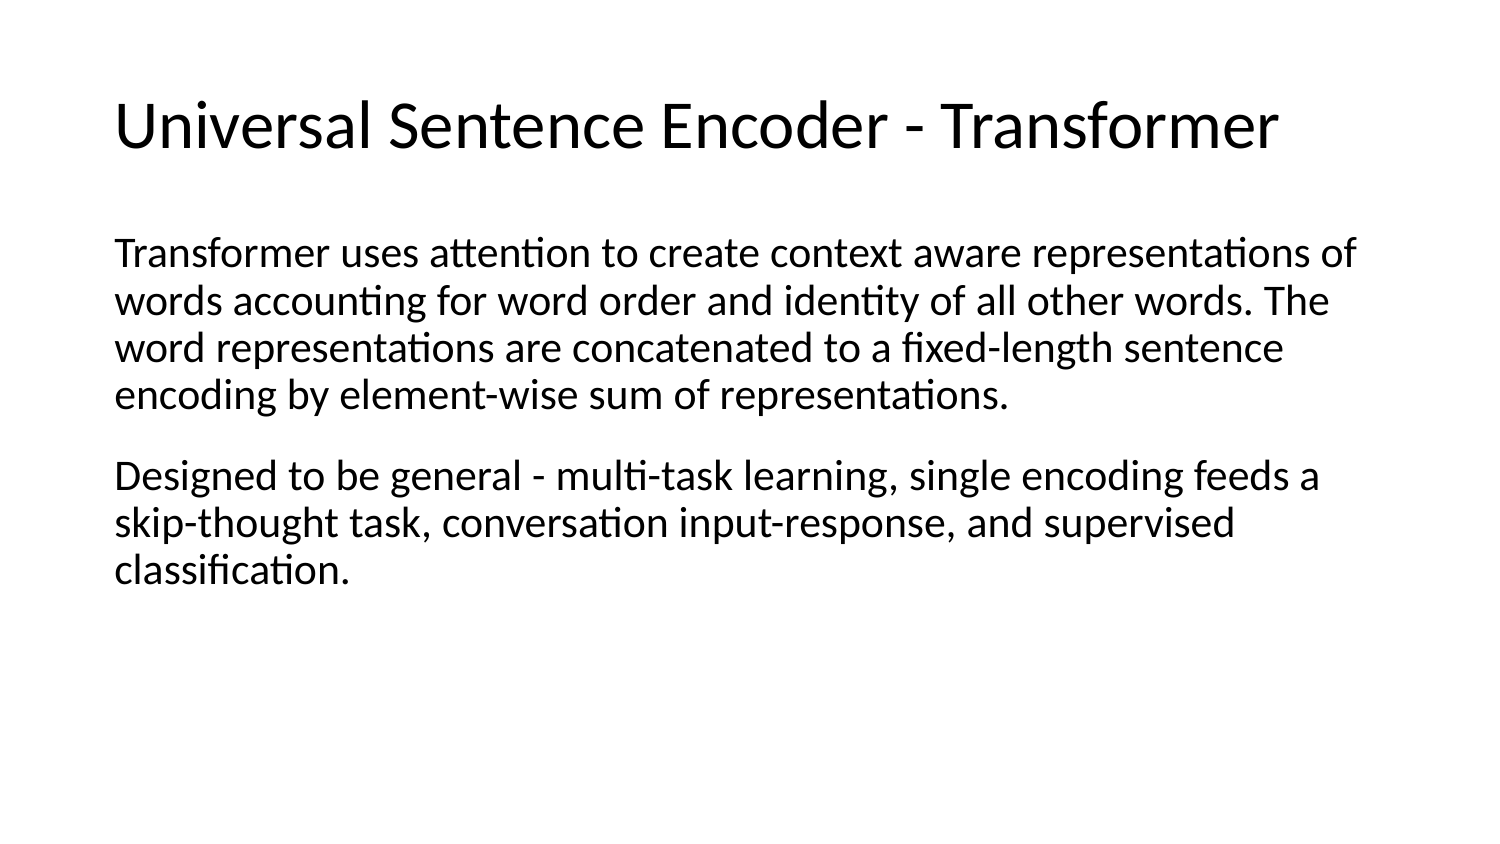

# Universal Sentence Encoder - Transformer
Transformer uses attention to create context aware representations of words accounting for word order and identity of all other words. The word representations are concatenated to a fixed-length sentence encoding by element-wise sum of representations.
Designed to be general - multi-task learning, single encoding feeds a skip-thought task, conversation input-response, and supervised classification.